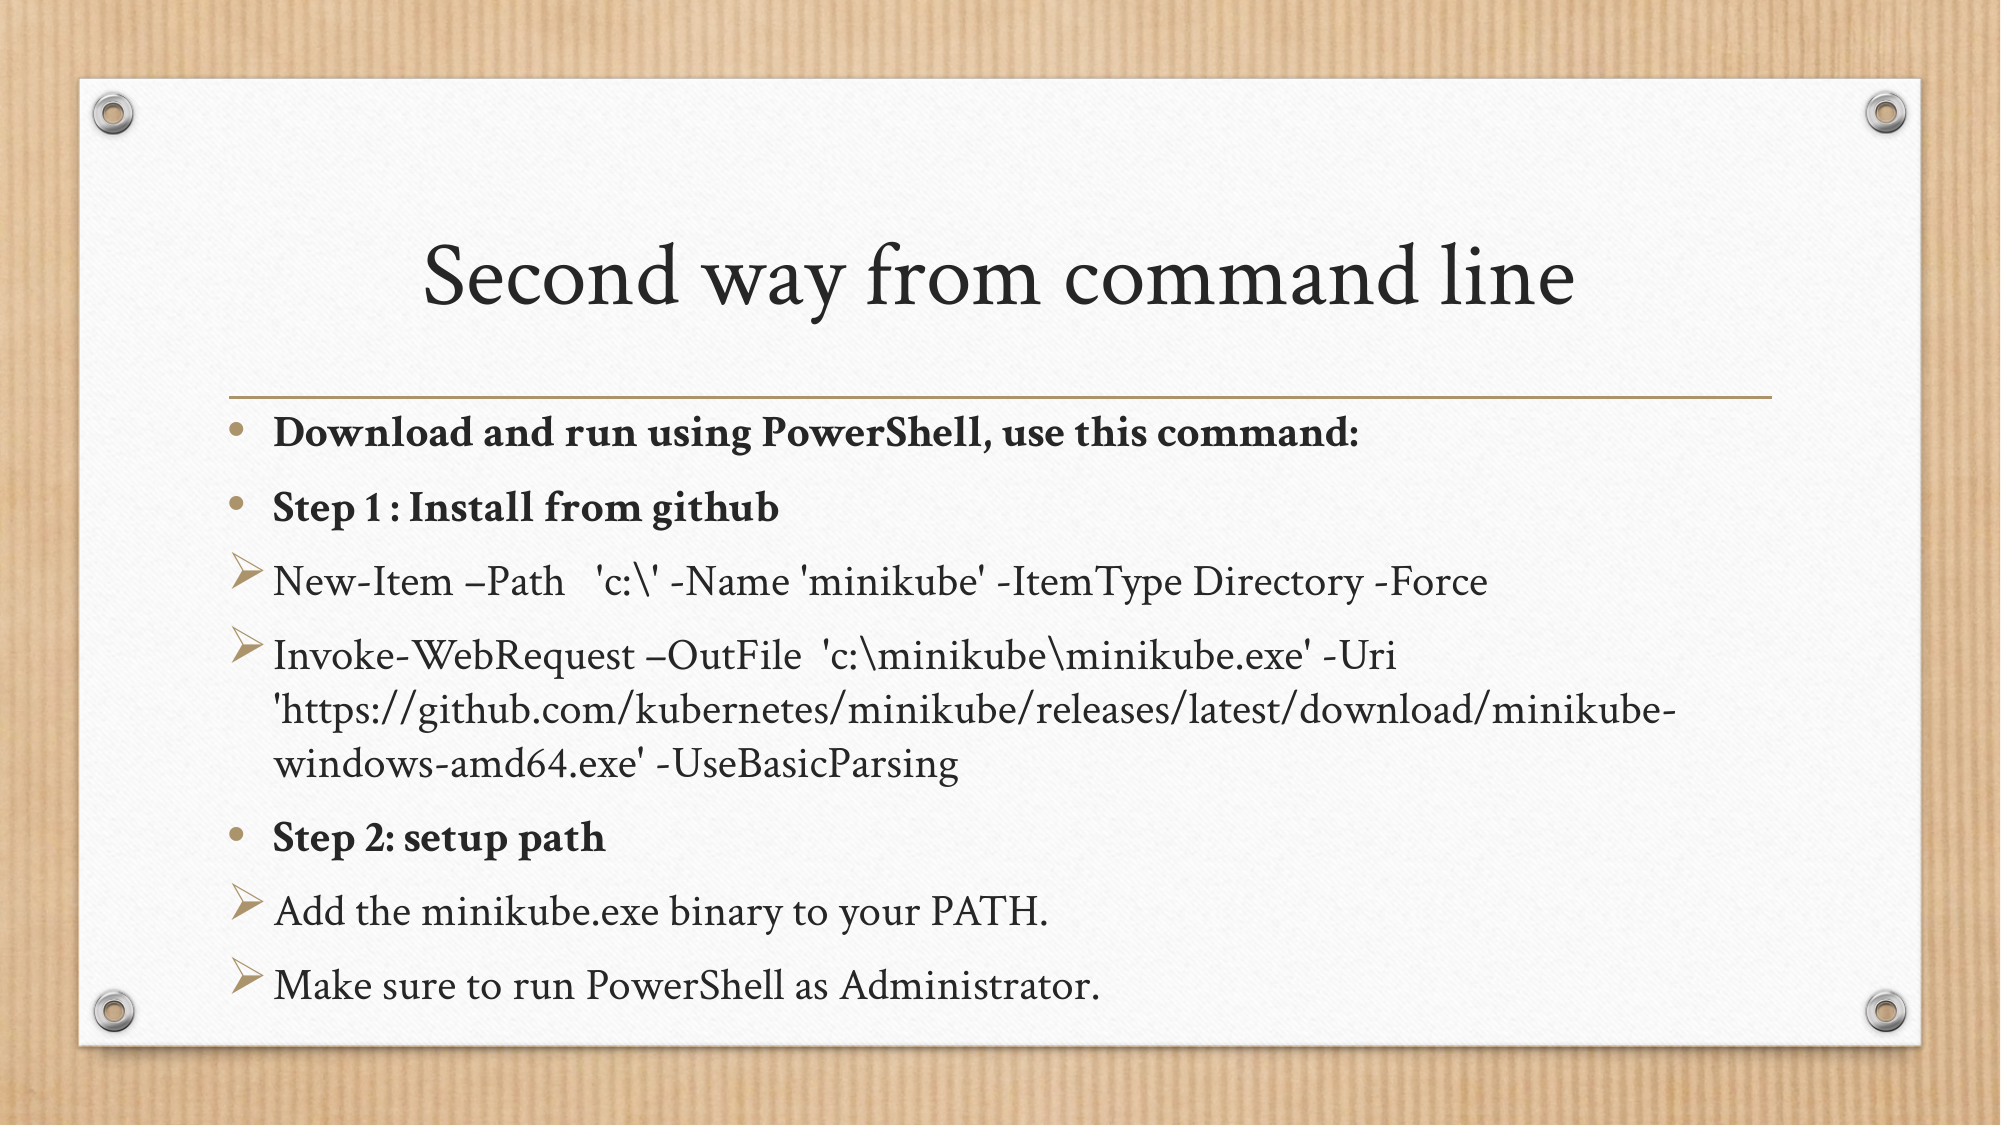

# Second way from command line
Download and run using PowerShell, use this command:
Step 1 : Install from github
New-Item –Path   'c:\' -Name 'minikube' -ItemType Directory -Force
Invoke-WebRequest –OutFile  'c:\minikube\minikube.exe' -Uri 'https://github.com/kubernetes/minikube/releases/latest/download/minikube-windows-amd64.exe' -UseBasicParsing
Step 2: setup path
Add the minikube.exe binary to your PATH.
Make sure to run PowerShell as Administrator.